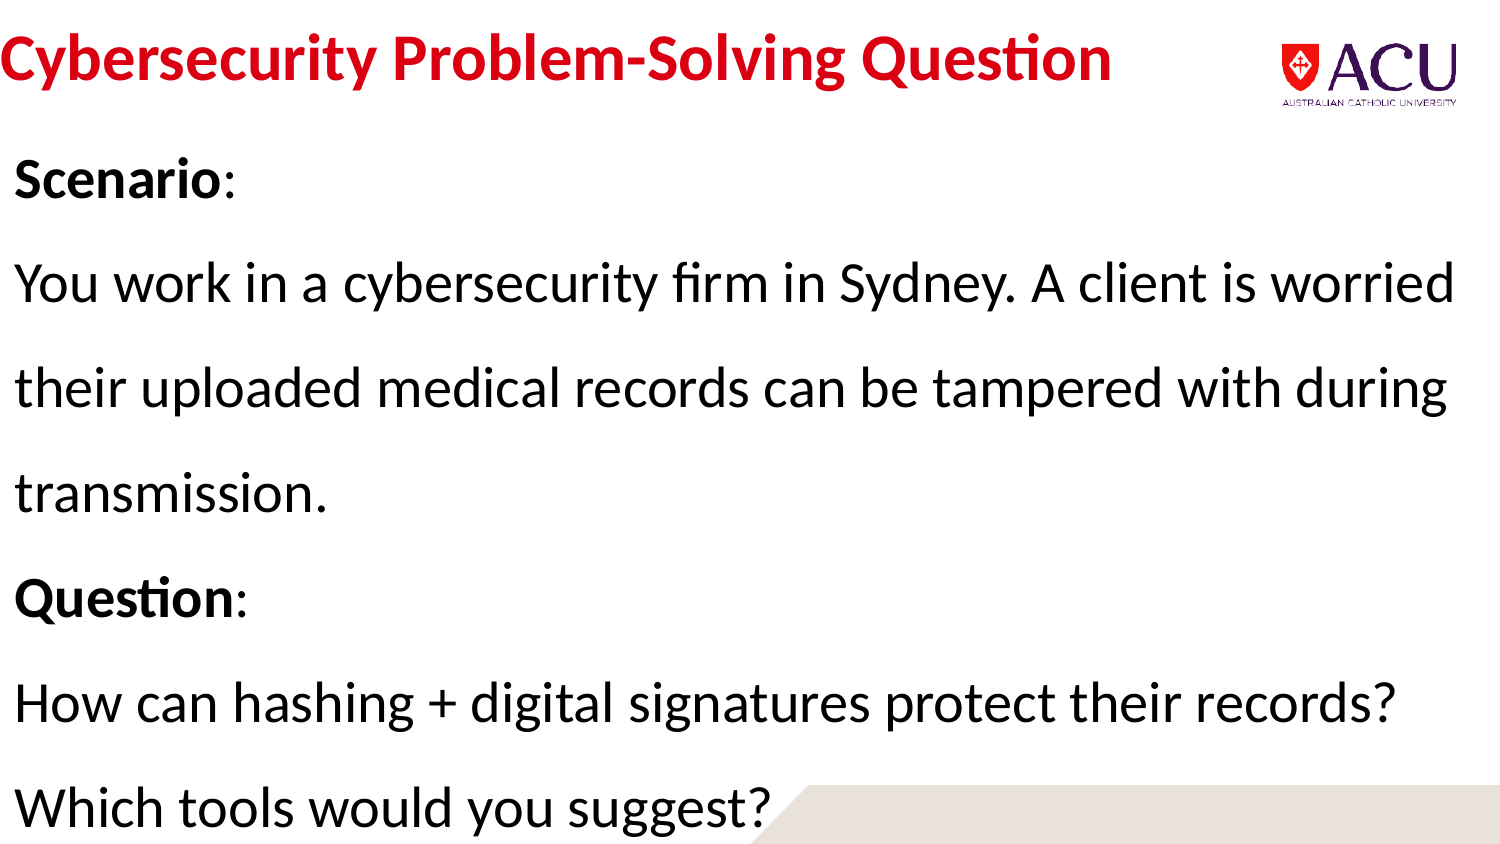

# Cybersecurity Problem-Solving Question
Scenario:
You work in a cybersecurity firm in Sydney. A client is worried their uploaded medical records can be tampered with during transmission.
Question:
How can hashing + digital signatures protect their records? Which tools would you suggest?